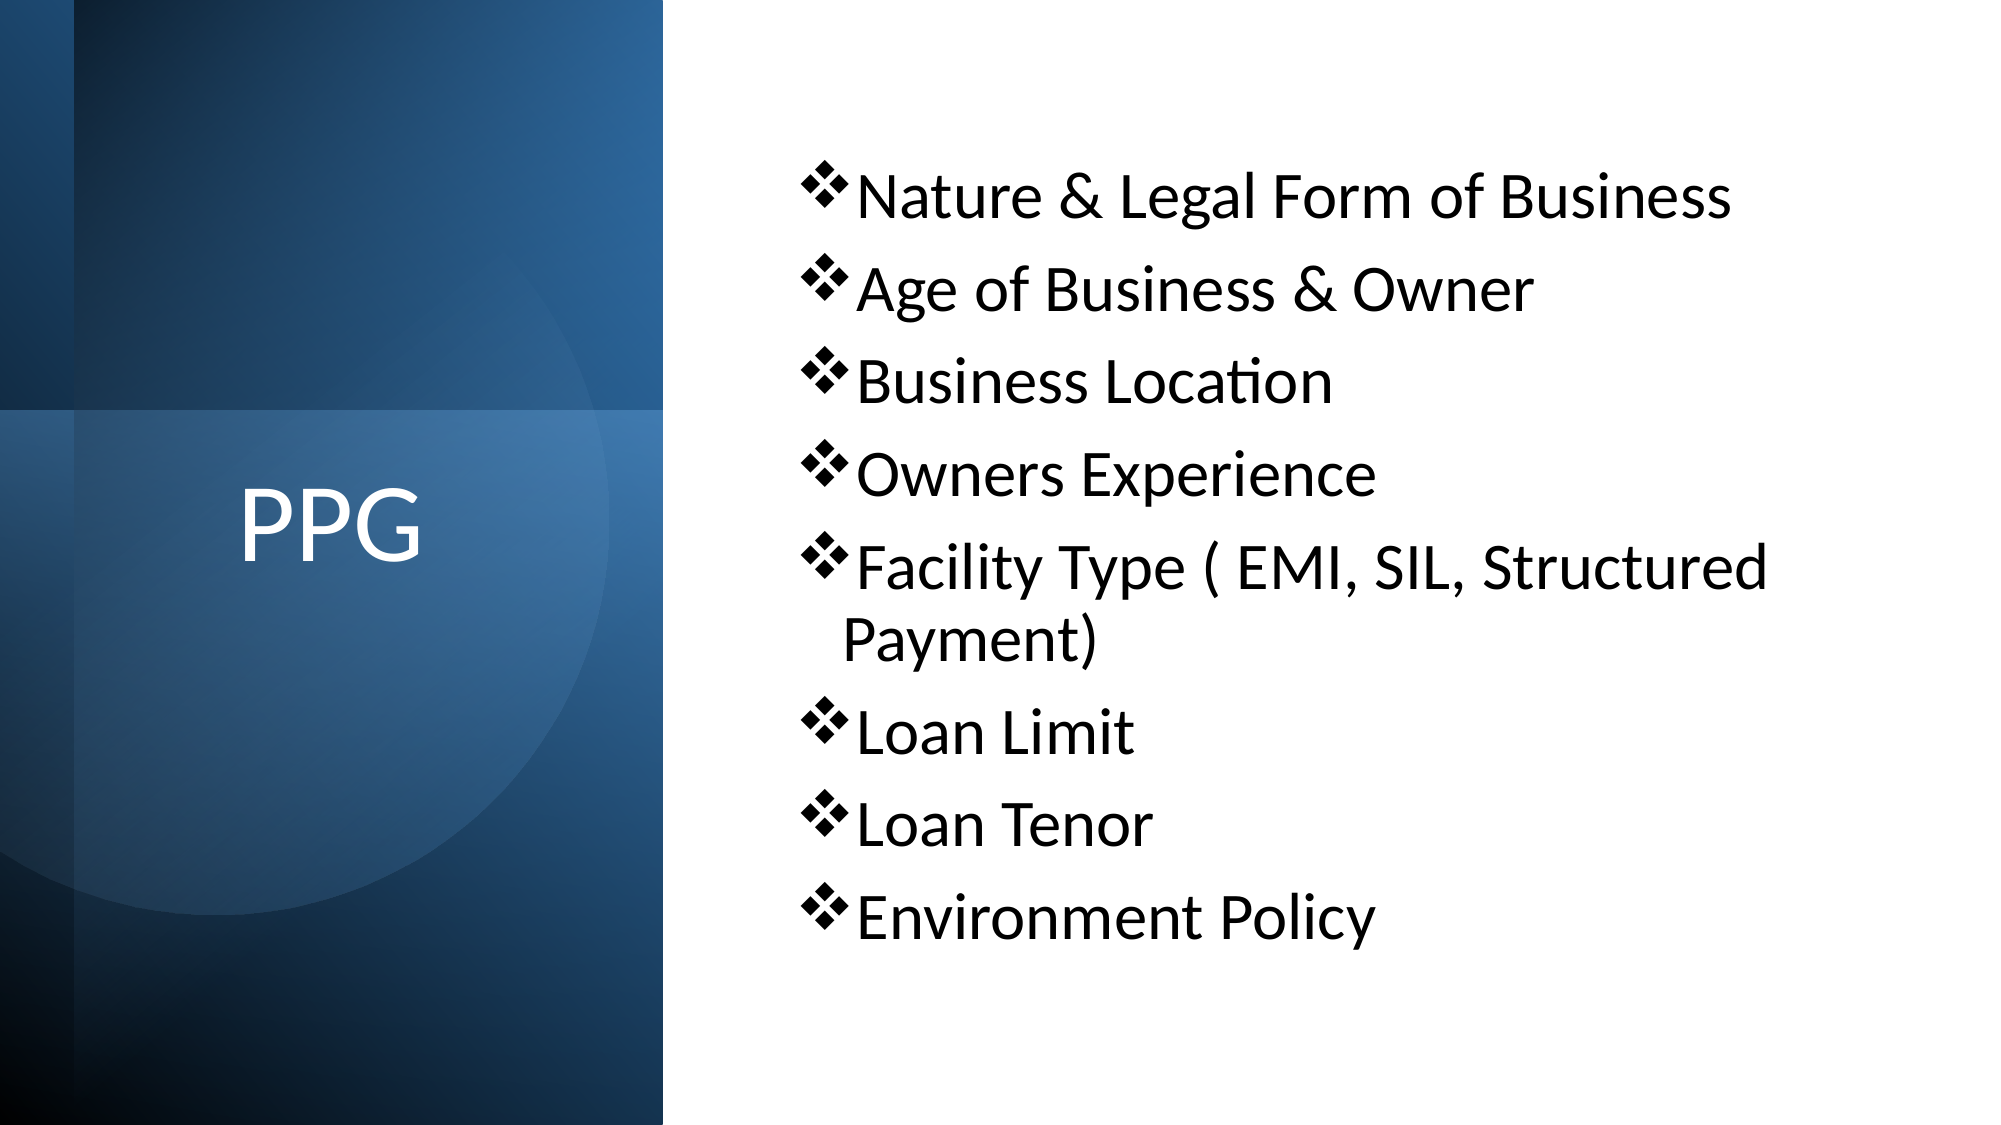

Nature & Legal Form of Business
Age of Business & Owner
Business Location
Owners Experience
Facility Type ( EMI, SIL, Structured Payment)
Loan Limit
Loan Tenor
Environment Policy

# PPG